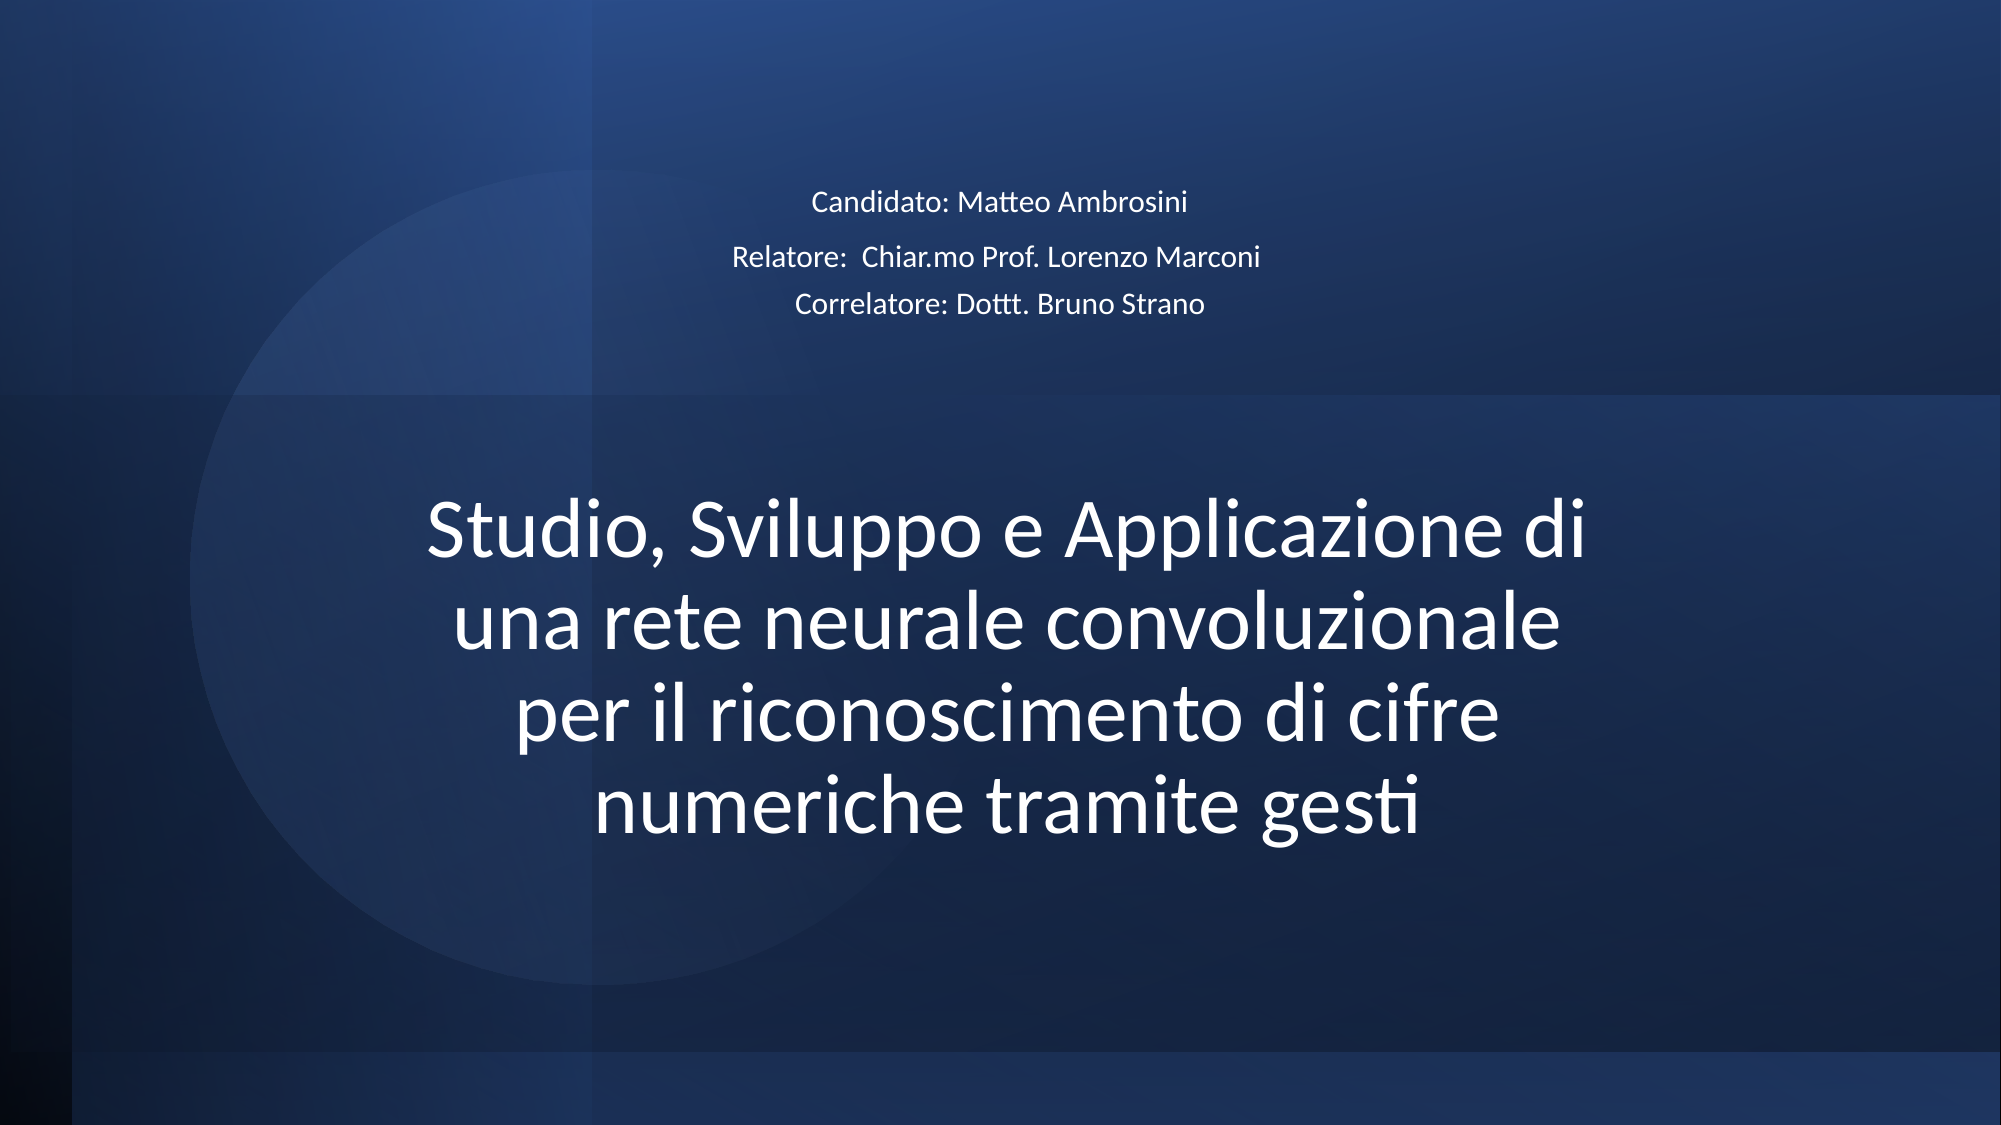

Candidato: Matteo Ambrosini
Relatore:  Chiar.mo Prof. Lorenzo Marconi
Correlatore: Dottt. Bruno Strano

# Studio, Sviluppo e Applicazione di una rete neurale convoluzionale per il riconoscimento di cifre numeriche tramite gesti